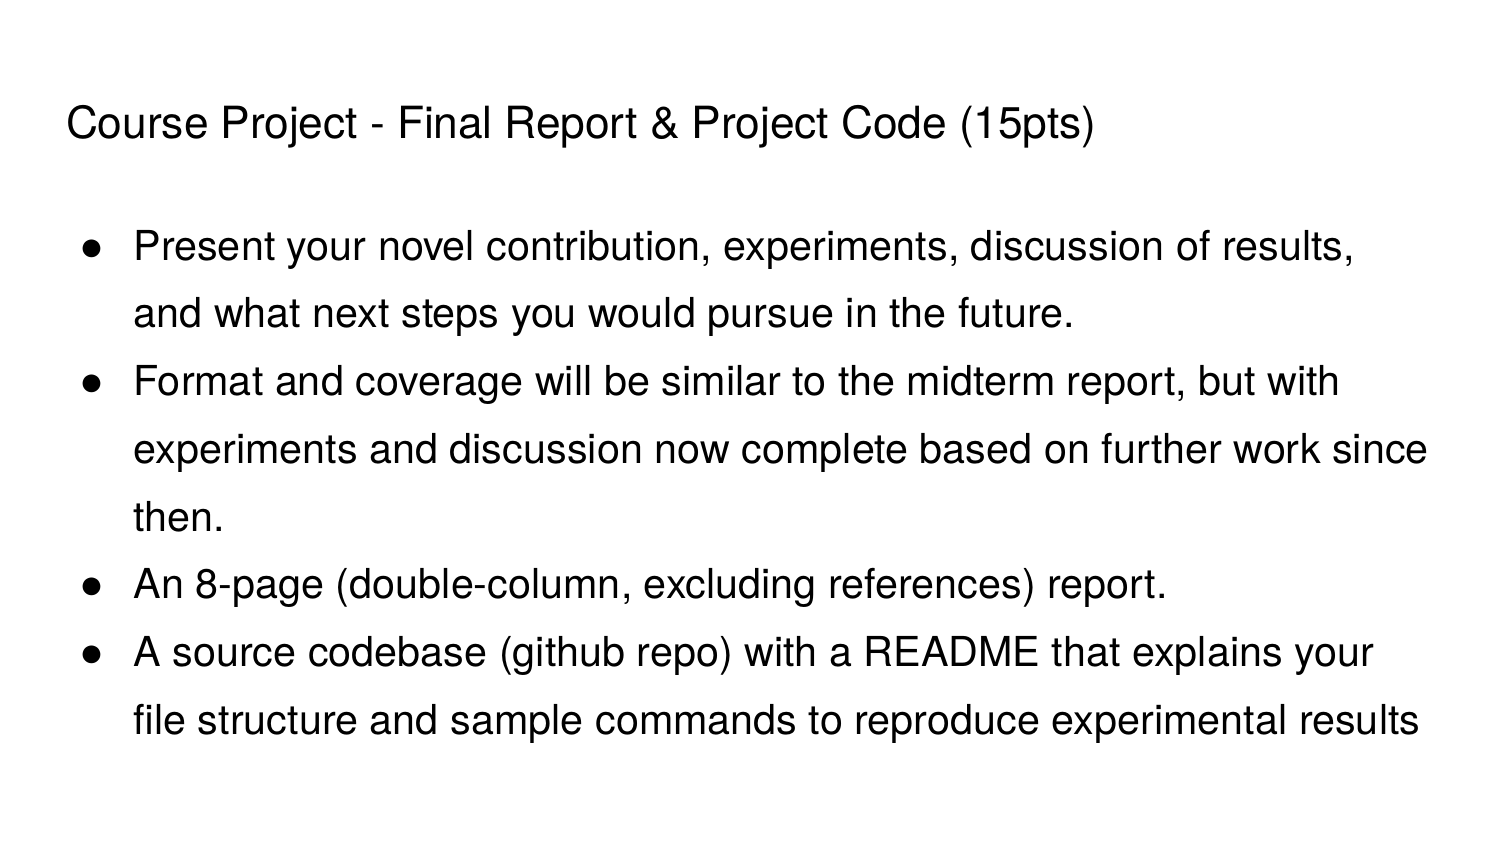

# Course Project - Final Report & Project Code (15pts)
Present your novel contribution, experiments, discussion of results, and what next steps you would pursue in the future.
Format and coverage will be similar to the midterm report, but with experiments and discussion now complete based on further work since then.
An 8-page (double-column, excluding references) report.
A source codebase (github repo) with a README that explains your file structure and sample commands to reproduce experimental results